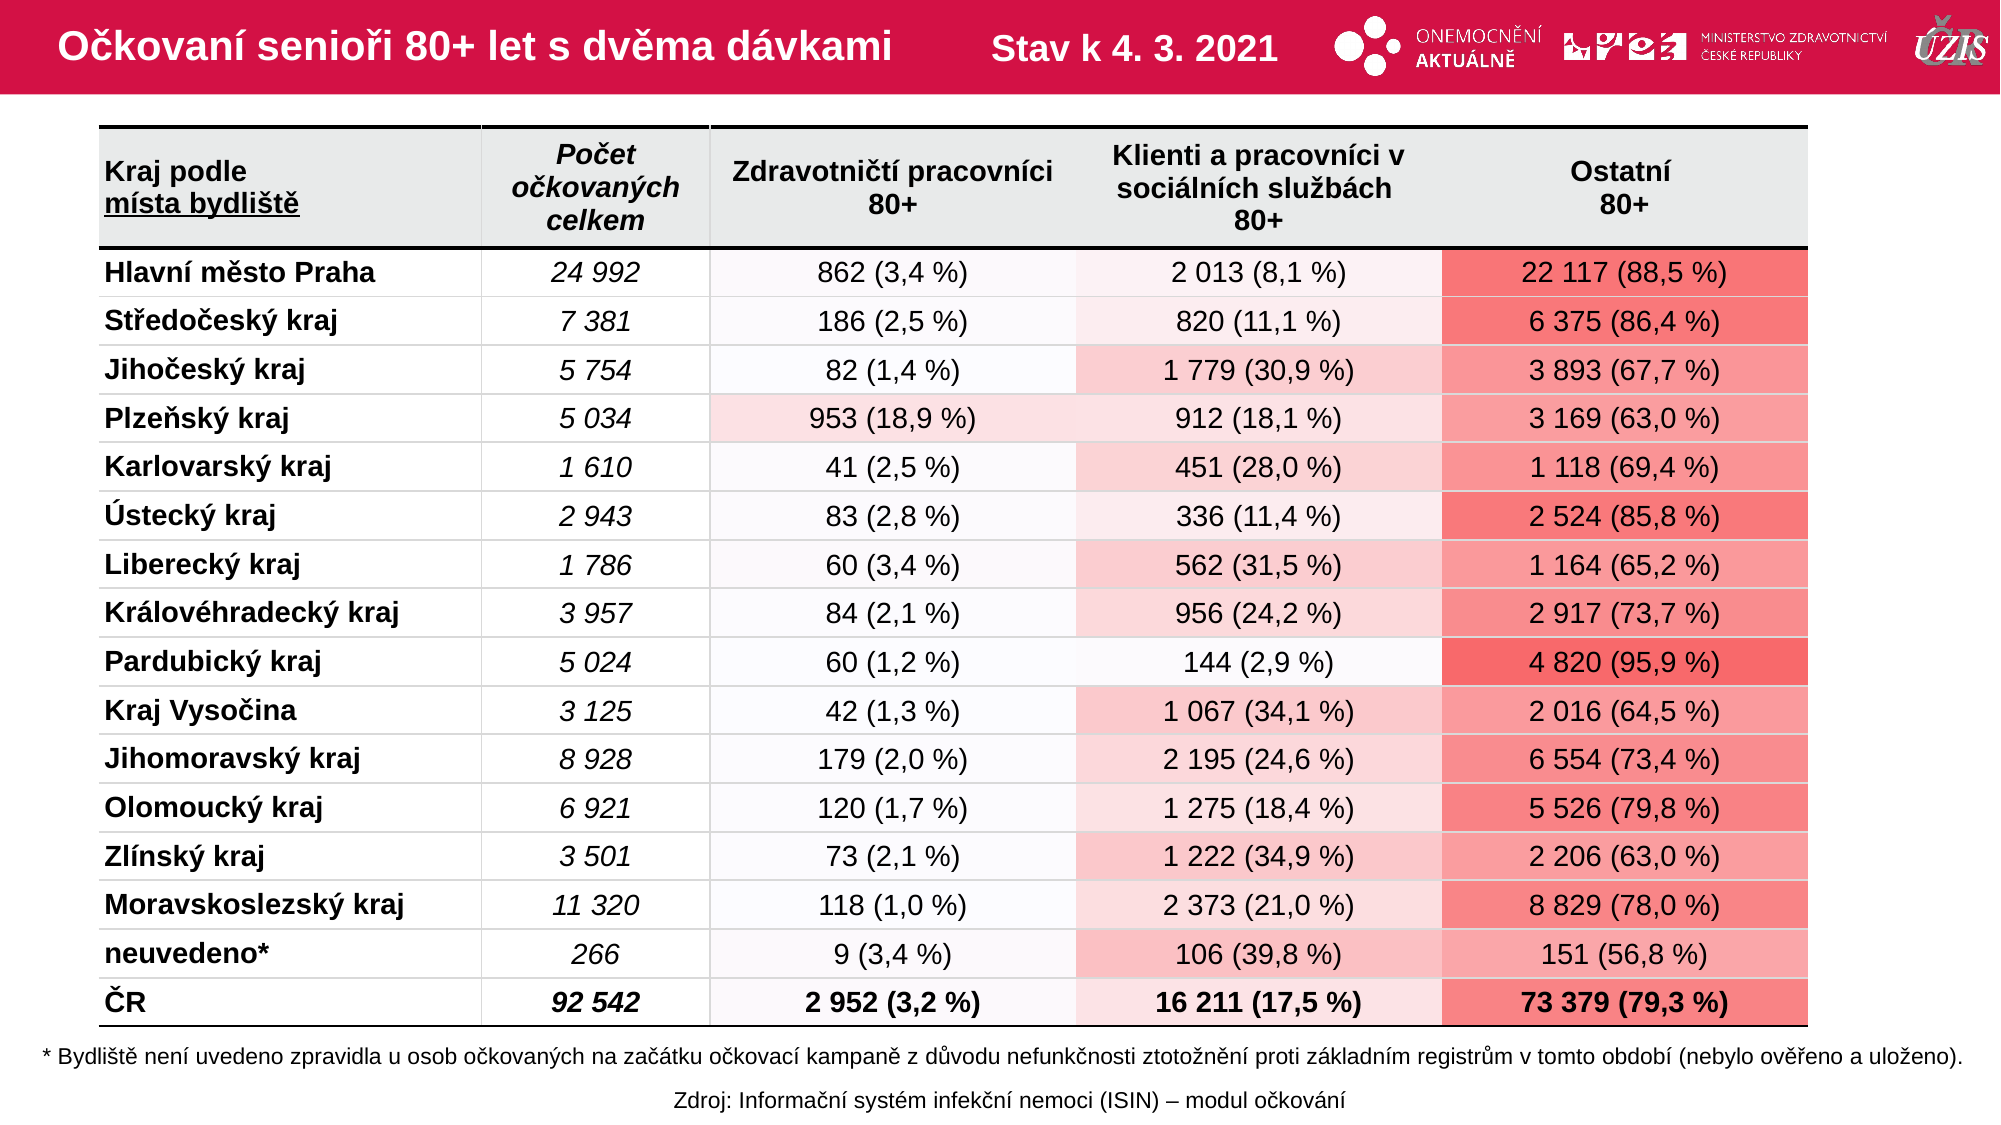

# Očkovaní senioři 80+ let s dvěma dávkami
Stav k 4. 3. 2021
| Kraj podle místa bydliště | Počet očkovaných celkem | Zdravotničtí pracovníci 80+ | Klienti a pracovníci v sociálních službách 80+ | Ostatní 80+ |
| --- | --- | --- | --- | --- |
| Hlavní město Praha | 24 992 | 862 (3,4 %) | 2 013 (8,1 %) | 22 117 (88,5 %) |
| Středočeský kraj | 7 381 | 186 (2,5 %) | 820 (11,1 %) | 6 375 (86,4 %) |
| Jihočeský kraj | 5 754 | 82 (1,4 %) | 1 779 (30,9 %) | 3 893 (67,7 %) |
| Plzeňský kraj | 5 034 | 953 (18,9 %) | 912 (18,1 %) | 3 169 (63,0 %) |
| Karlovarský kraj | 1 610 | 41 (2,5 %) | 451 (28,0 %) | 1 118 (69,4 %) |
| Ústecký kraj | 2 943 | 83 (2,8 %) | 336 (11,4 %) | 2 524 (85,8 %) |
| Liberecký kraj | 1 786 | 60 (3,4 %) | 562 (31,5 %) | 1 164 (65,2 %) |
| Královéhradecký kraj | 3 957 | 84 (2,1 %) | 956 (24,2 %) | 2 917 (73,7 %) |
| Pardubický kraj | 5 024 | 60 (1,2 %) | 144 (2,9 %) | 4 820 (95,9 %) |
| Kraj Vysočina | 3 125 | 42 (1,3 %) | 1 067 (34,1 %) | 2 016 (64,5 %) |
| Jihomoravský kraj | 8 928 | 179 (2,0 %) | 2 195 (24,6 %) | 6 554 (73,4 %) |
| Olomoucký kraj | 6 921 | 120 (1,7 %) | 1 275 (18,4 %) | 5 526 (79,8 %) |
| Zlínský kraj | 3 501 | 73 (2,1 %) | 1 222 (34,9 %) | 2 206 (63,0 %) |
| Moravskoslezský kraj | 11 320 | 118 (1,0 %) | 2 373 (21,0 %) | 8 829 (78,0 %) |
| neuvedeno\* | 266 | 9 (3,4 %) | 106 (39,8 %) | 151 (56,8 %) |
| ČR | 92 542 | 2 952 (3,2 %) | 16 211 (17,5 %) | 73 379 (79,3 %) |
|  |  |  |
| --- | --- | --- |
|  |  |  |
|  |  |  |
|  |  |  |
|  |  |  |
|  |  |  |
|  |  |  |
|  |  |  |
|  |  |  |
|  |  |  |
|  |  |  |
|  |  |  |
|  |  |  |
|  |  |  |
|  |  |  |
|  |  |  |
* Bydliště není uvedeno zpravidla u osob očkovaných na začátku očkovací kampaně z důvodu nefunkčnosti ztotožnění proti základním registrům v tomto období (nebylo ověřeno a uloženo).
Zdroj: Informační systém infekční nemoci (ISIN) – modul očkování